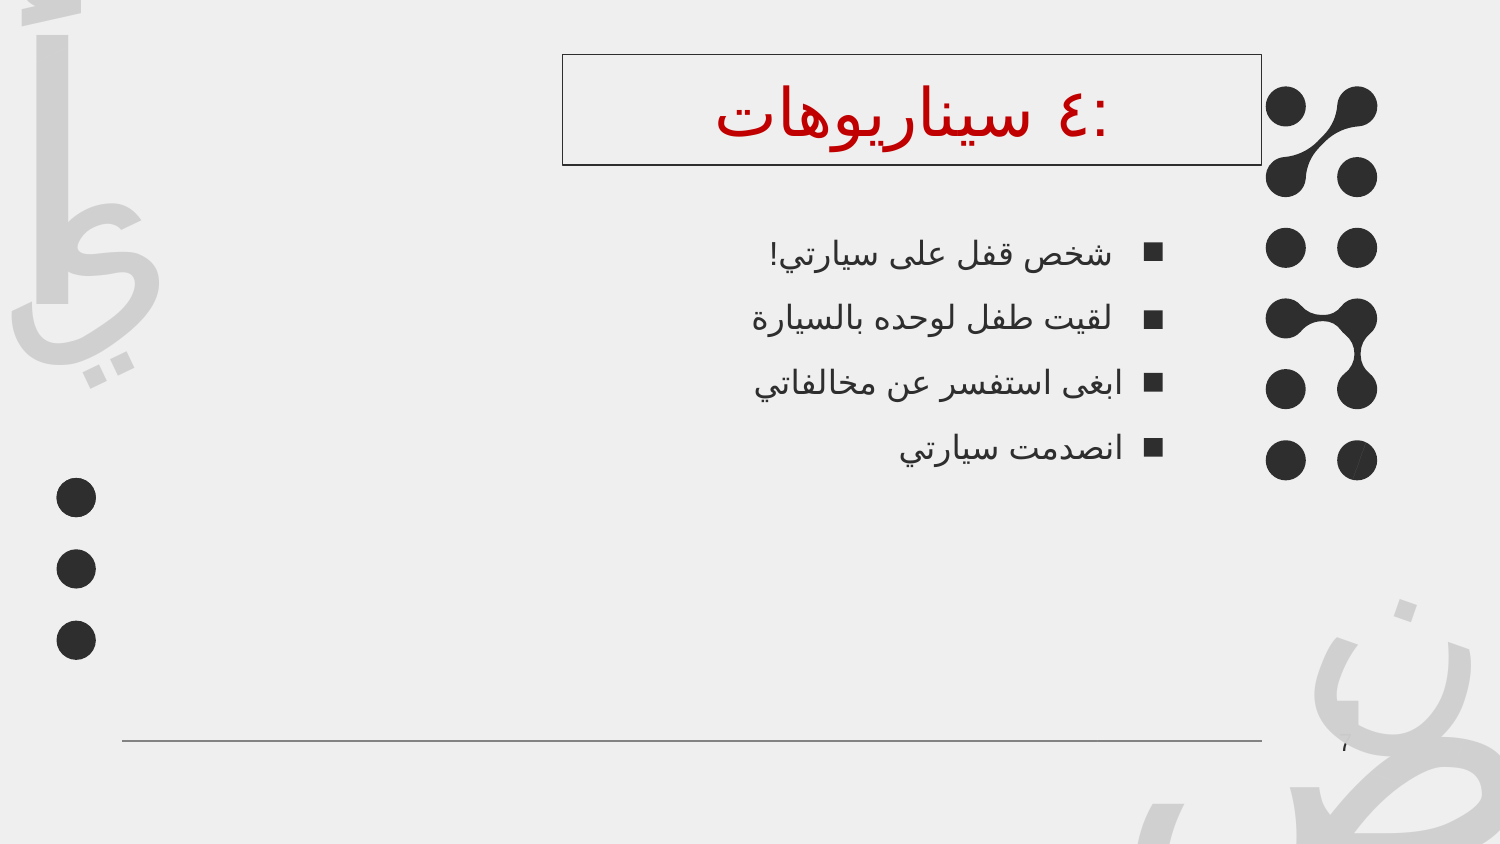

أ
# ٤ سيناريوهات:
ي
شخص قفل على سيارتي!

لقيت طفل لوحده بالسيارة

ابغى استفسر عن مخالفاتي

انصدمت سيارتي

ن
ض
7